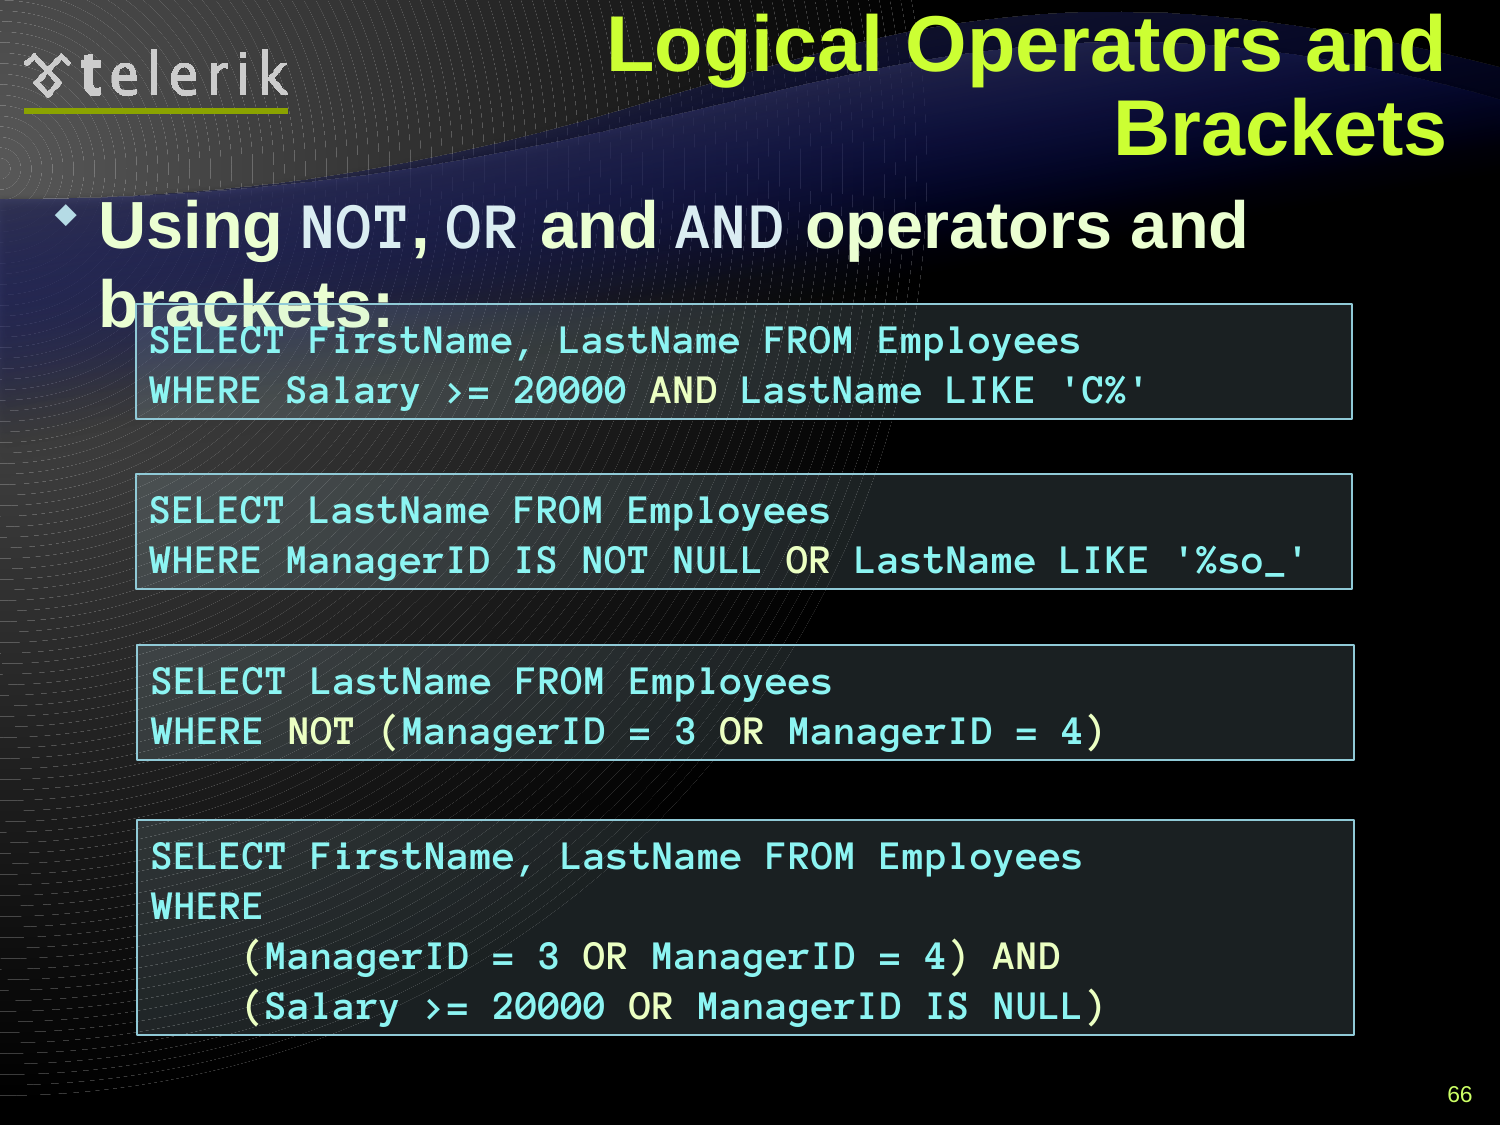

# Logical Operators and Brackets
Using NOT, OR and AND operators and brackets:

SELECT FirstName, LastName FROM Employees
WHERE Salary >= 20000 AND LastName LIKE 'C%'
SELECT LastName FROM Employees
WHERE ManagerID IS NOT NULL OR LastName LIKE '%so_'
SELECT LastName FROM Employees
WHERE NOT (ManagerID = 3 OR ManagerID = 4)
SELECT FirstName, LastName FROM Employees
WHERE
    (ManagerID = 3 OR ManagerID = 4) AND
    (Salary >= 20000 OR ManagerID IS NULL)
66